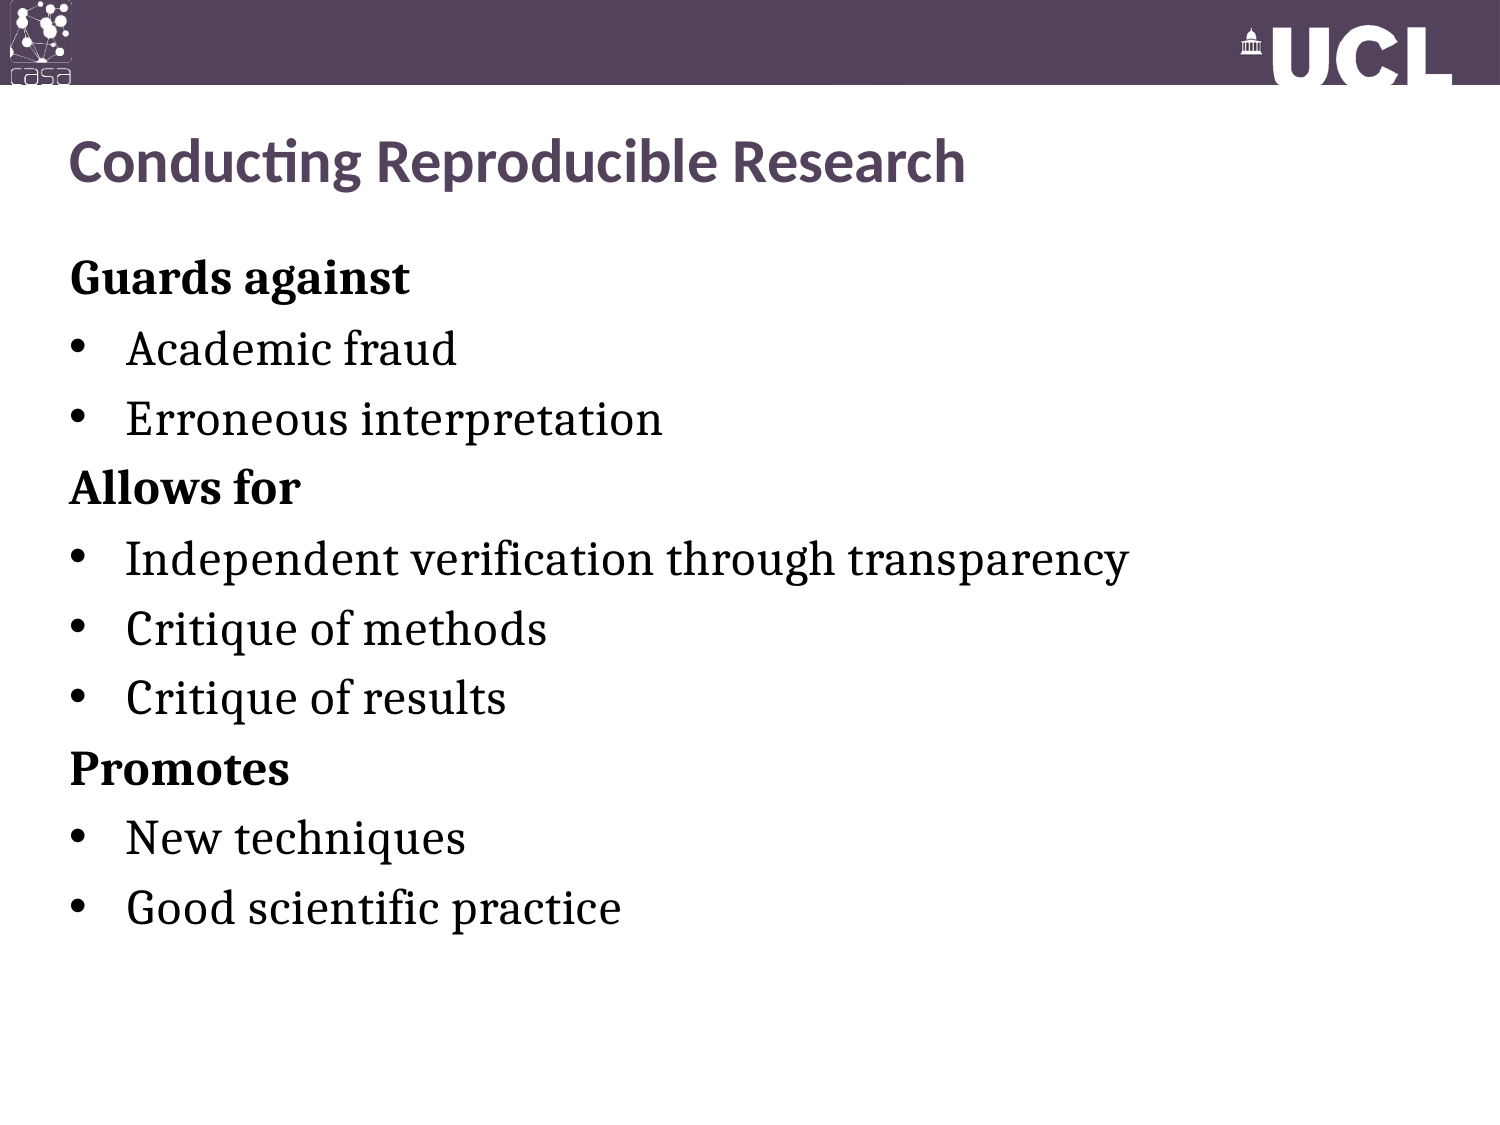

# Conducting Reproducible Research
Guards against
Academic fraud
Erroneous interpretation
Allows for
Independent verification through transparency
Critique of methods
Critique of results
Promotes
New techniques
Good scientific practice